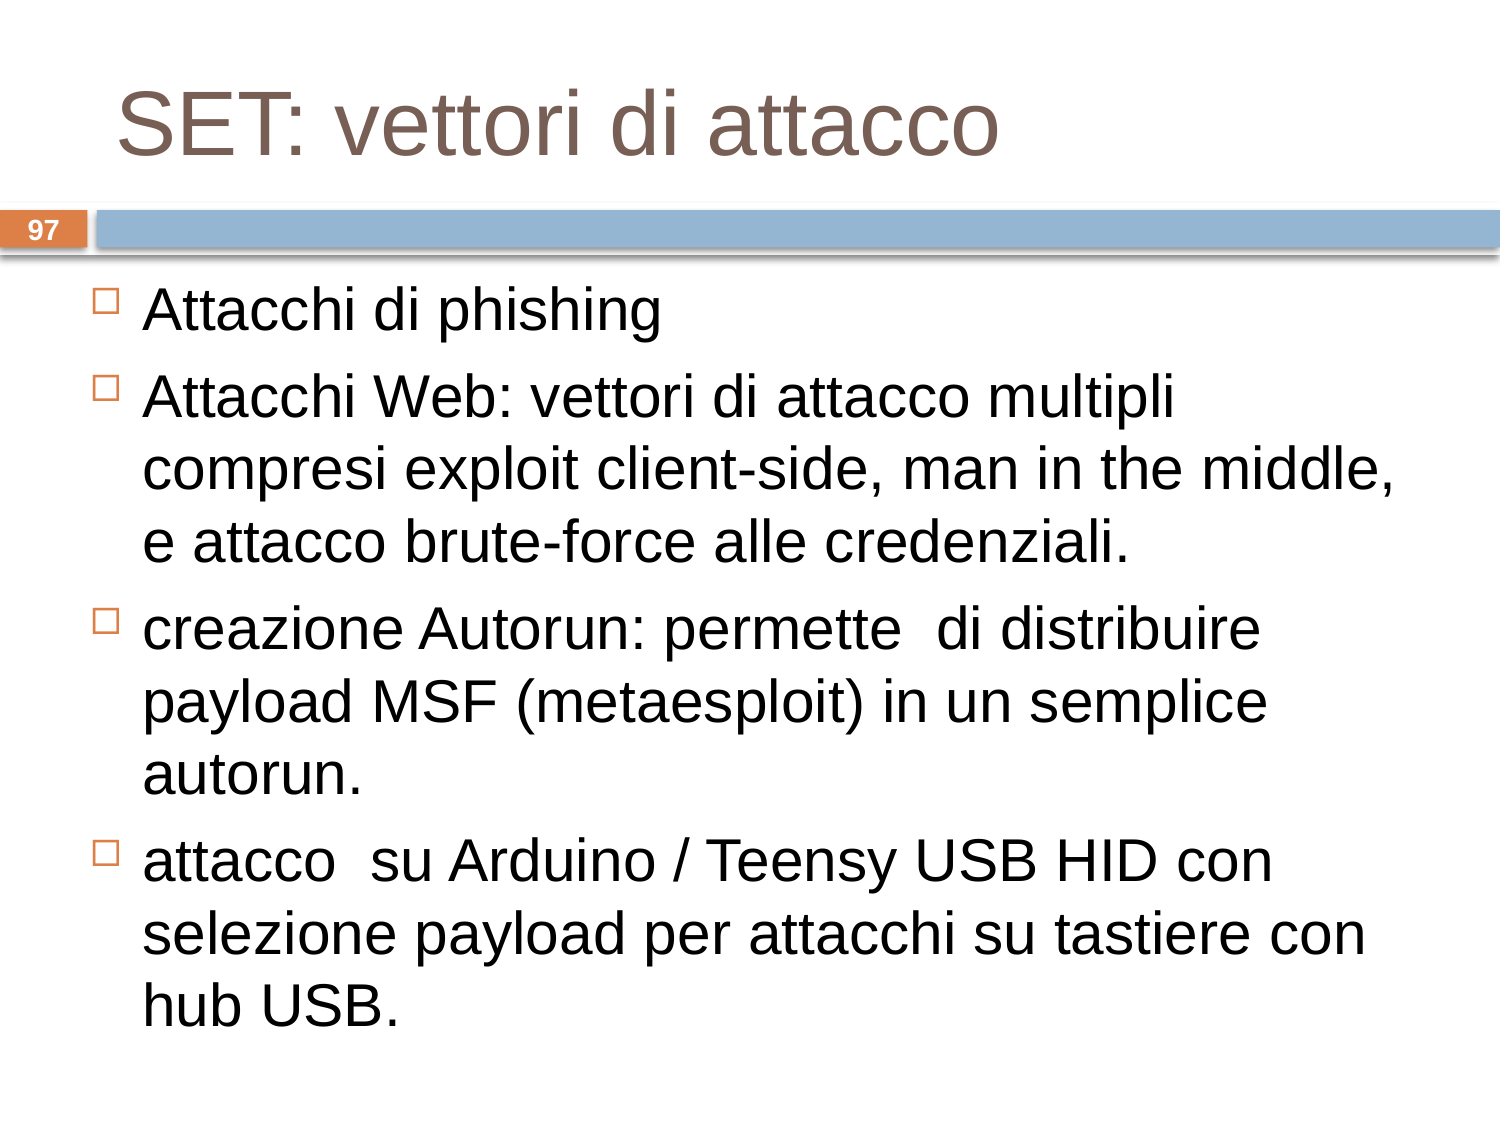

# SET: vettori di attacco
97
Attacchi di phishing
Attacchi Web: vettori di attacco multipli compresi exploit client-side, man in the middle, e attacco brute-force alle credenziali.
creazione Autorun: permette  di distribuire payload MSF (metaesploit) in un semplice autorun.
attacco  su Arduino / Teensy USB HID con selezione payload per attacchi su tastiere con hub USB.